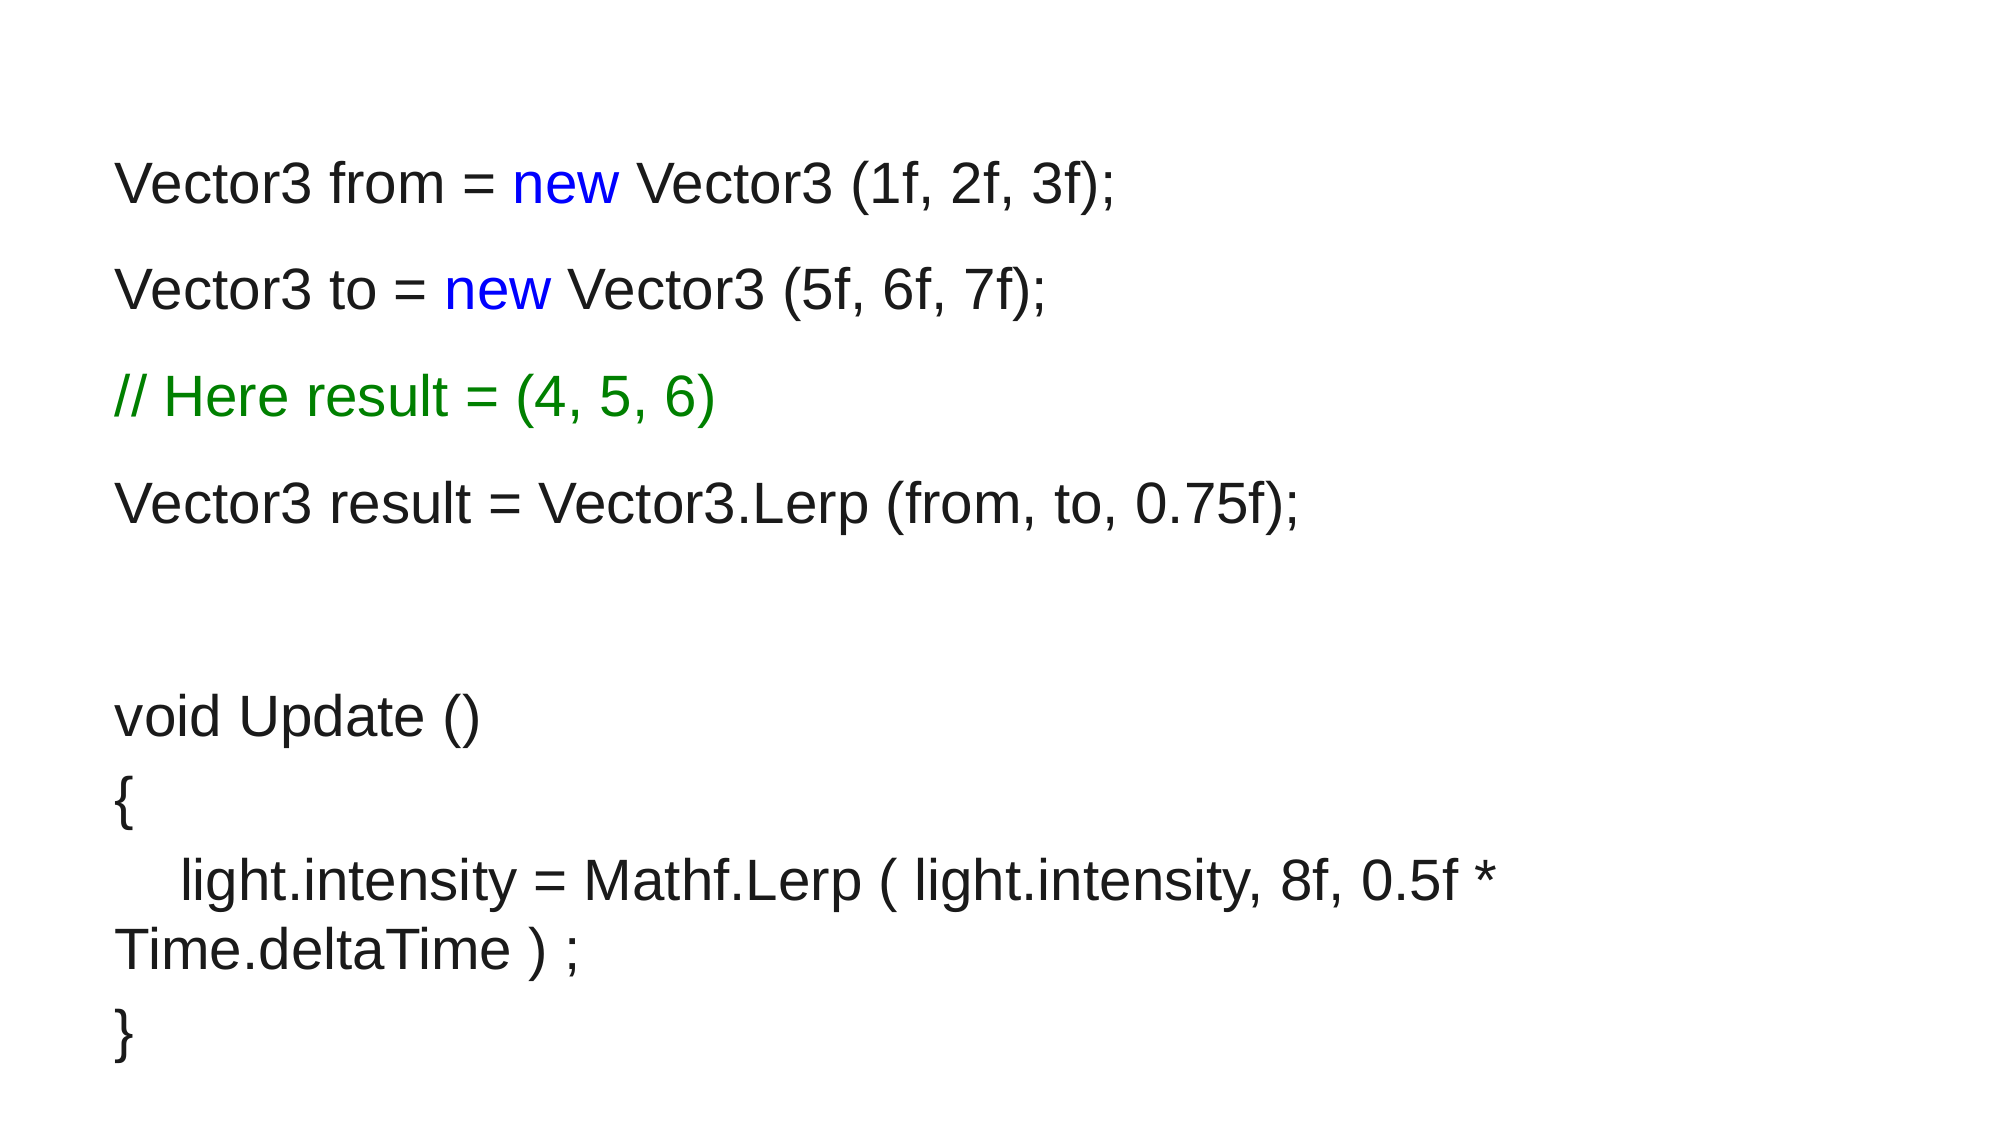

Vector3 from = new Vector3 (1f, 2f, 3f);
Vector3 to = new Vector3 (5f, 6f, 7f);
// Here result = (4, 5, 6)
Vector3 result = Vector3.Lerp (from, to, 0.75f);

void Update ()
{
    light.intensity = Mathf.Lerp ( light.intensity, 8f, 0.5f * Time.deltaTime ) ;
}